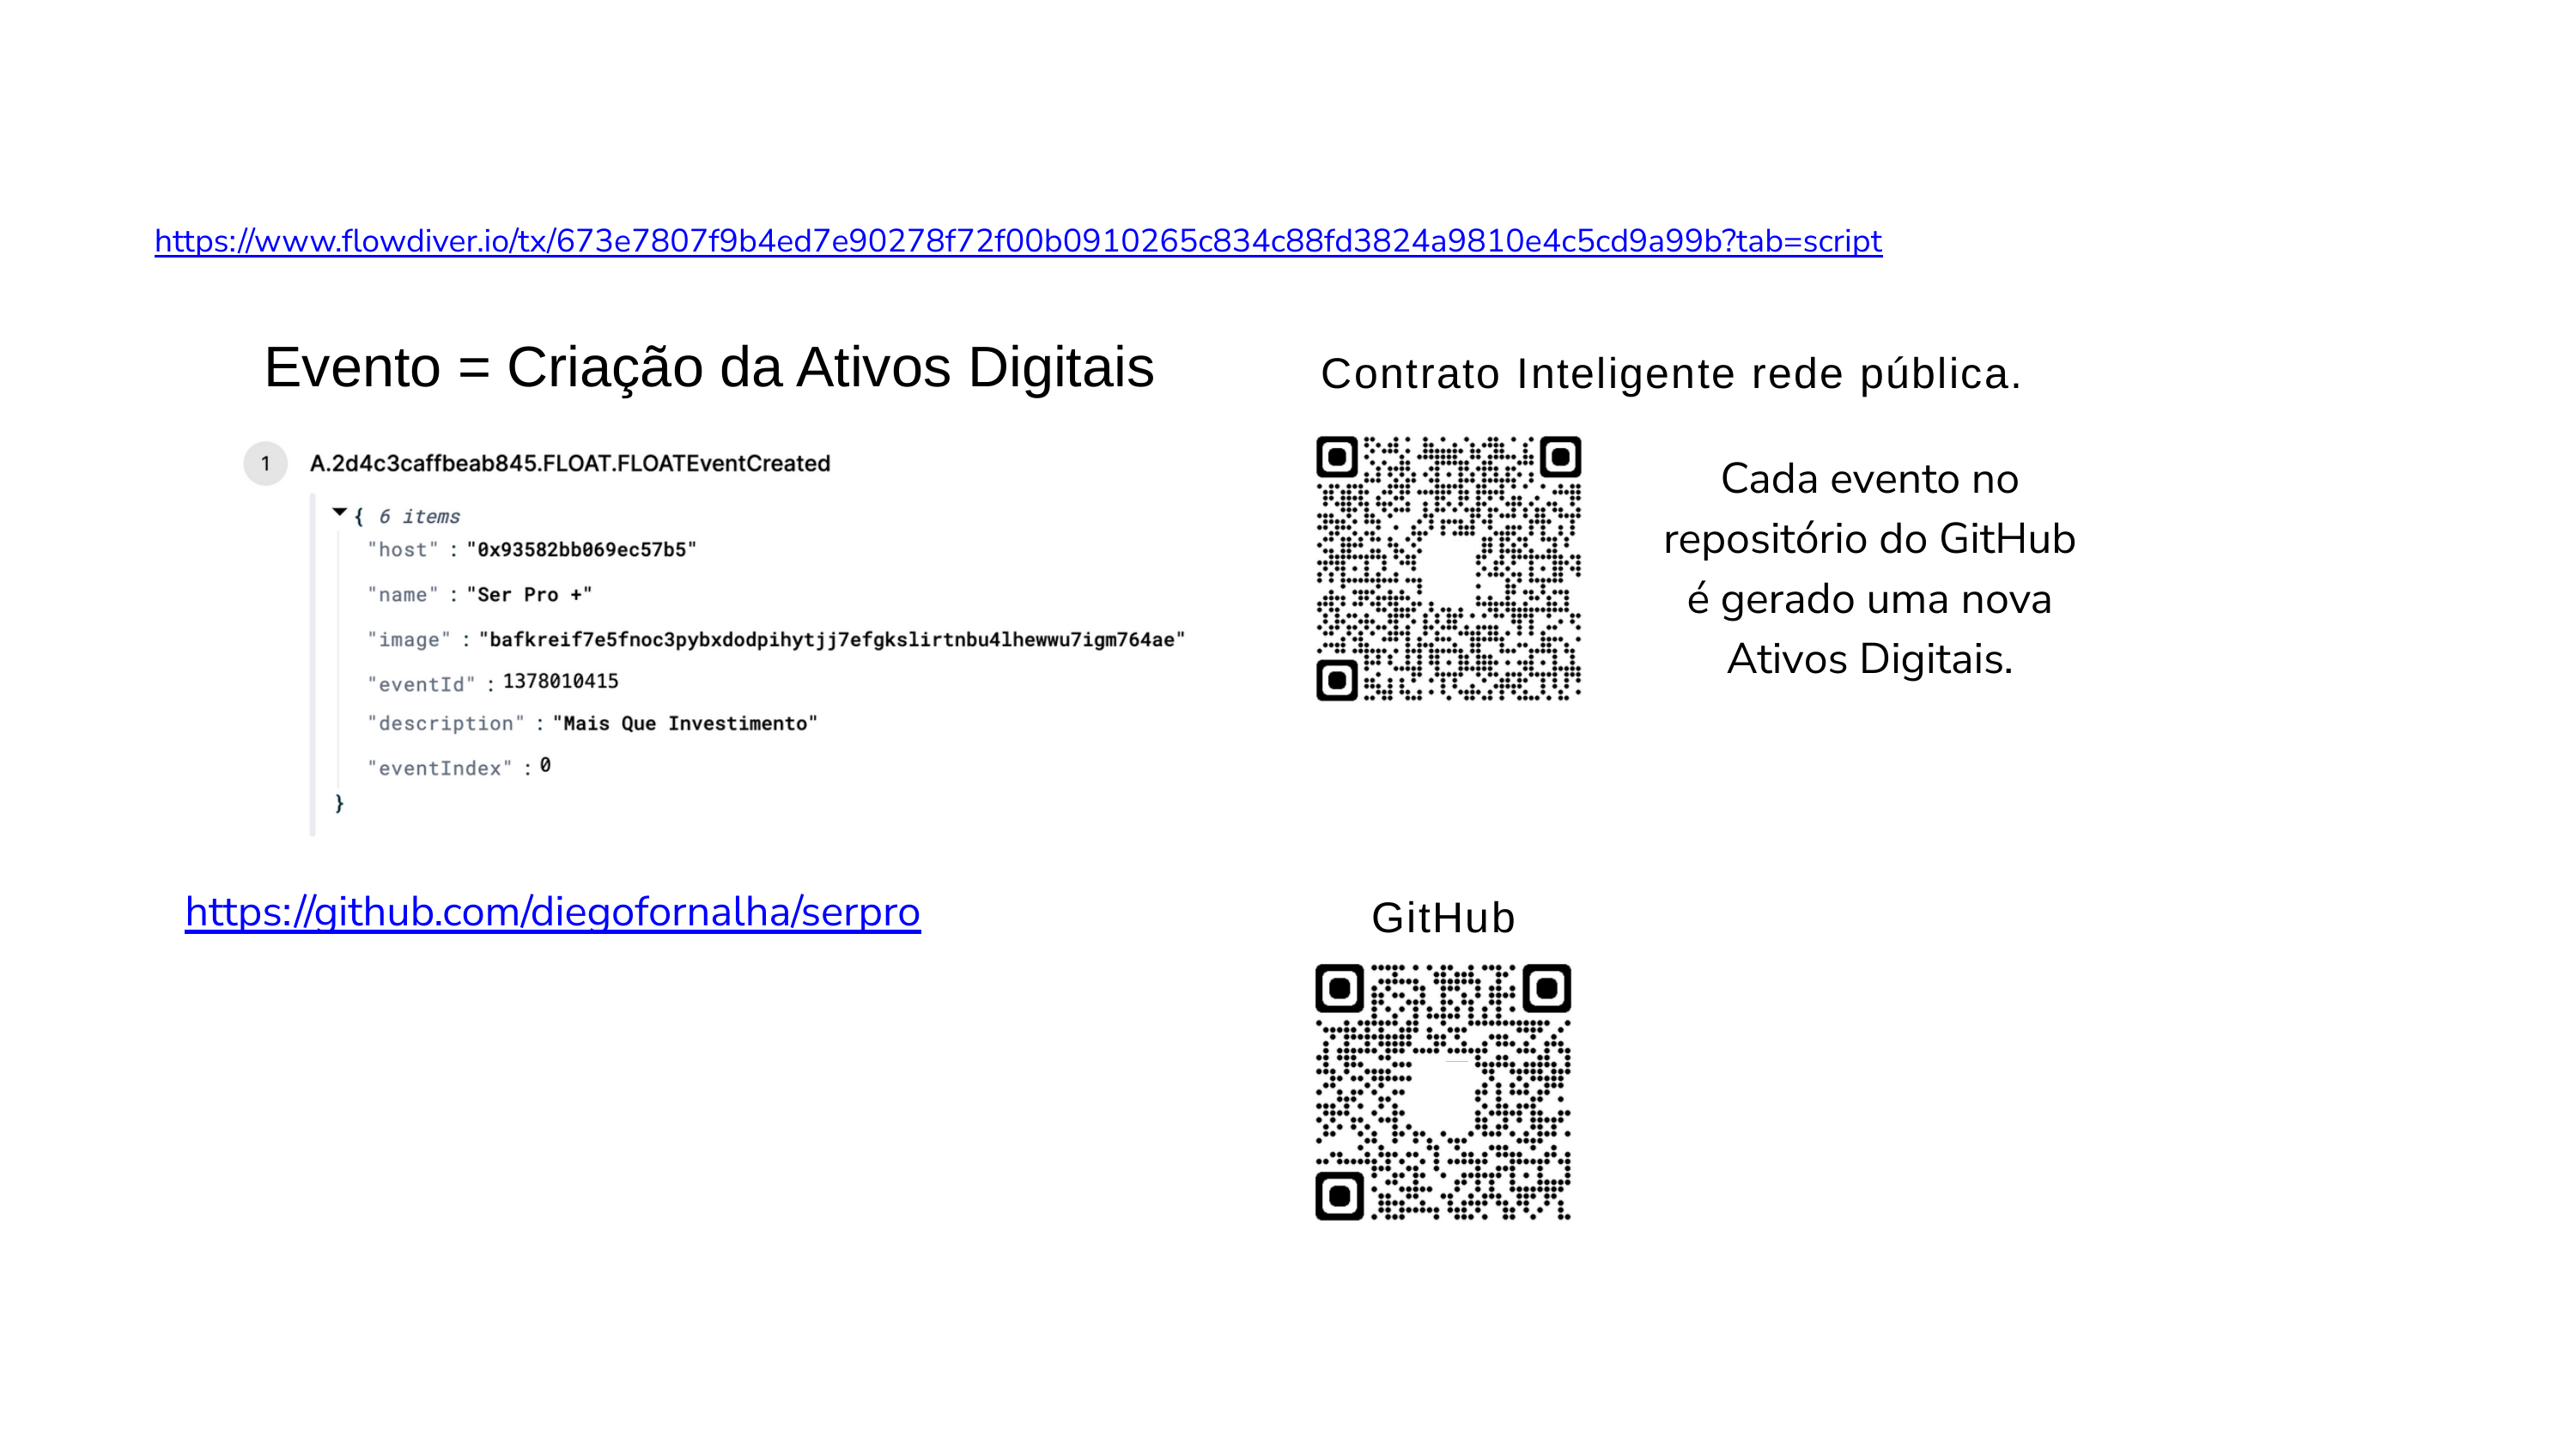

https://www.flowdiver.io/tx/673e7807f9b4ed7e90278f72f00b0910265c834c88fd3824a9810e4c5cd9a99b?tab=script
Evento = Criação da Ativos Digitais
Contrato Inteligente rede pública.

Cada evento no repositório do GitHub
é gerado uma nova Ativos Digitais.
https://github.com/diegofornalha/serpro
GitHub